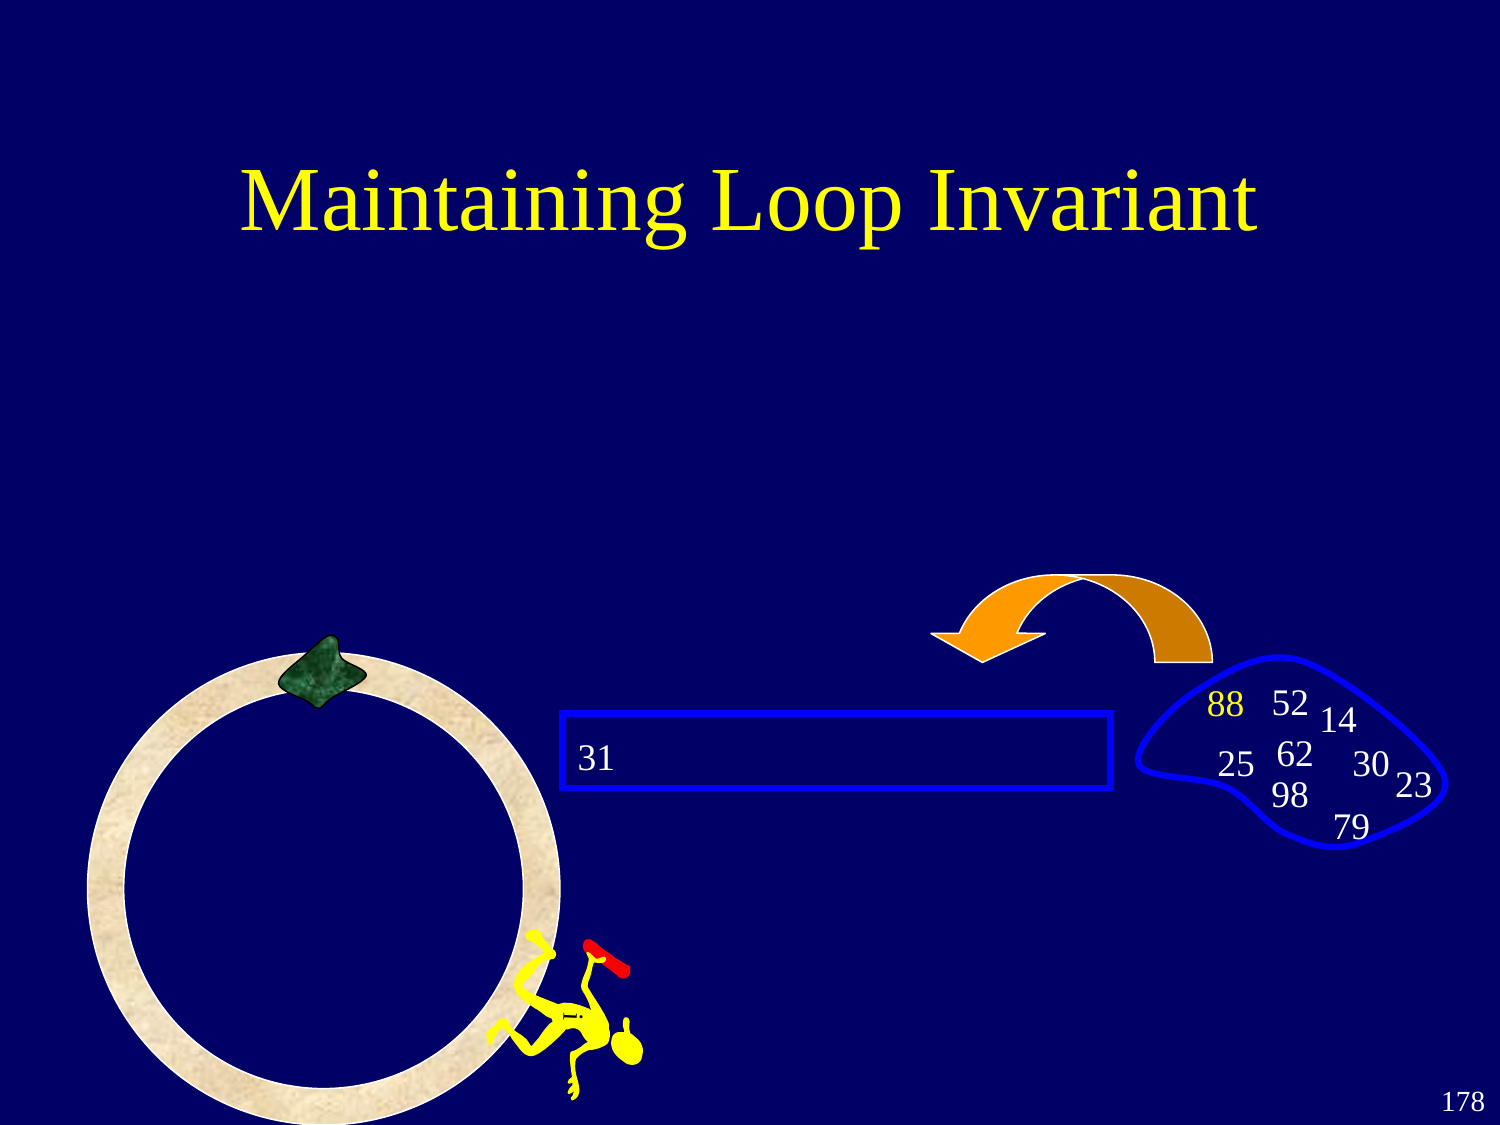

# Maintaining Loop Invariant

52
88
14

62
31

25
30
23
98
79

i